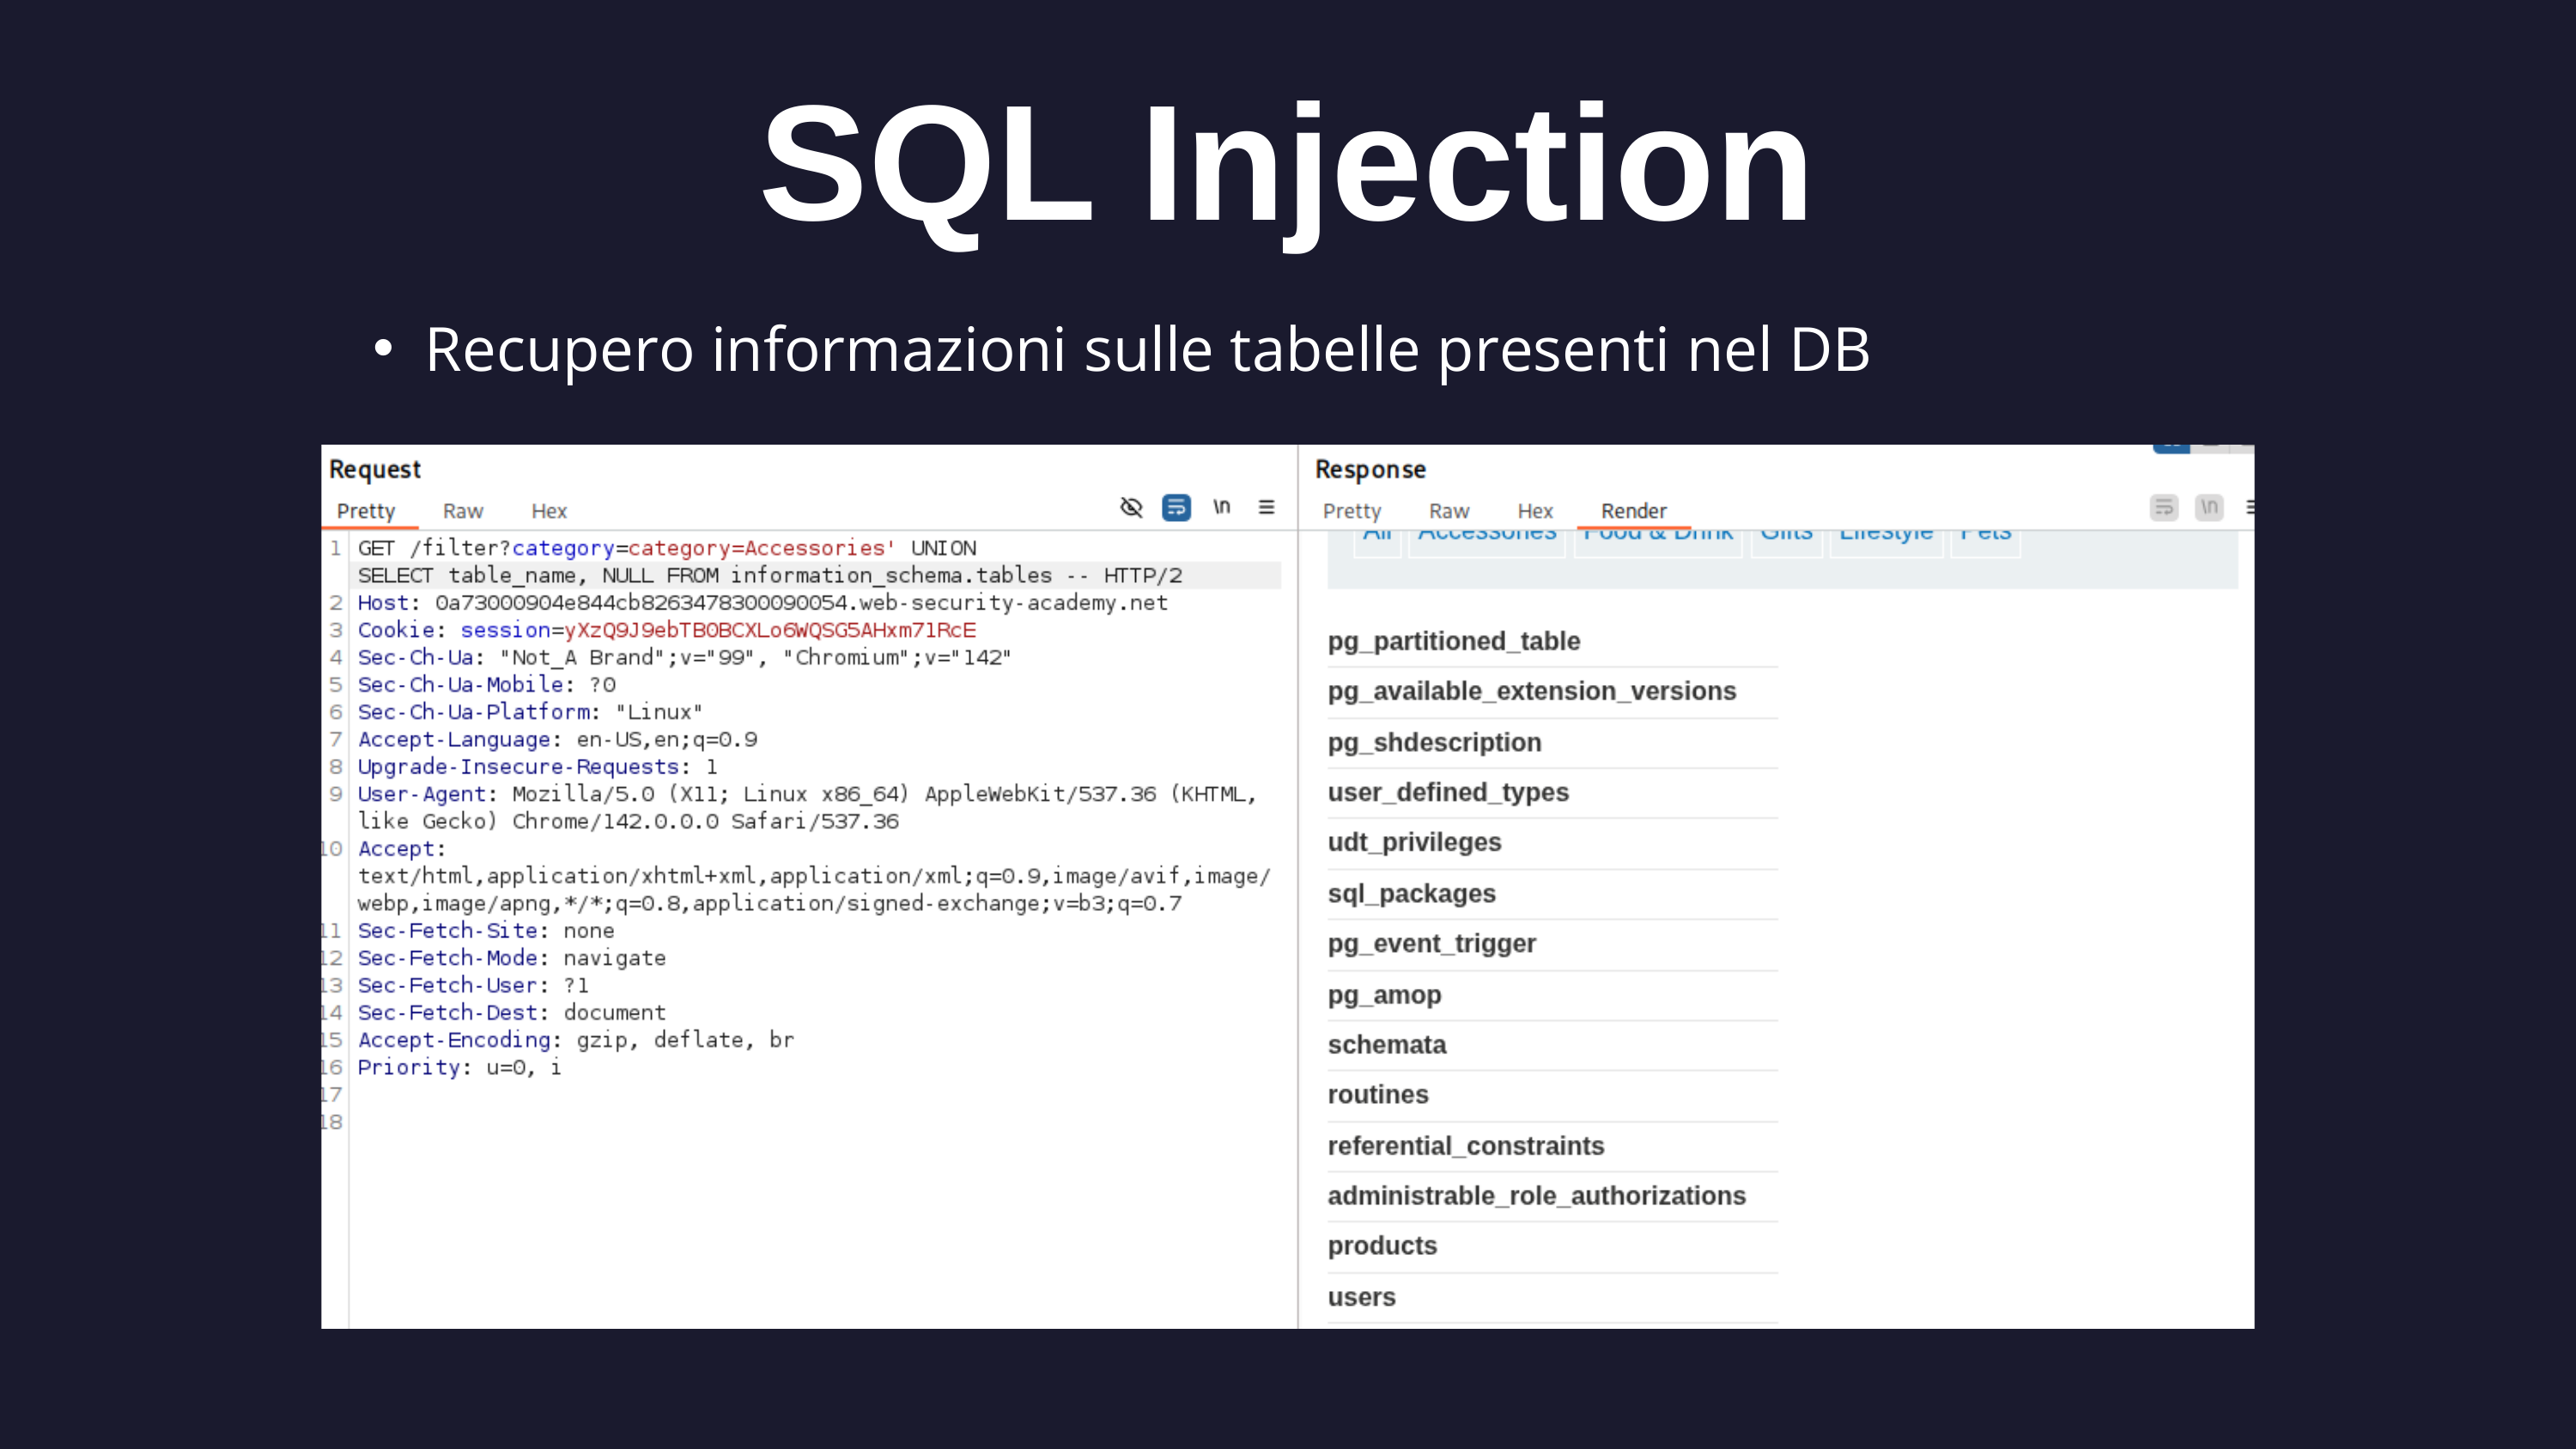

SQL Injection
Recupero informazioni sulle tabelle presenti nel DB